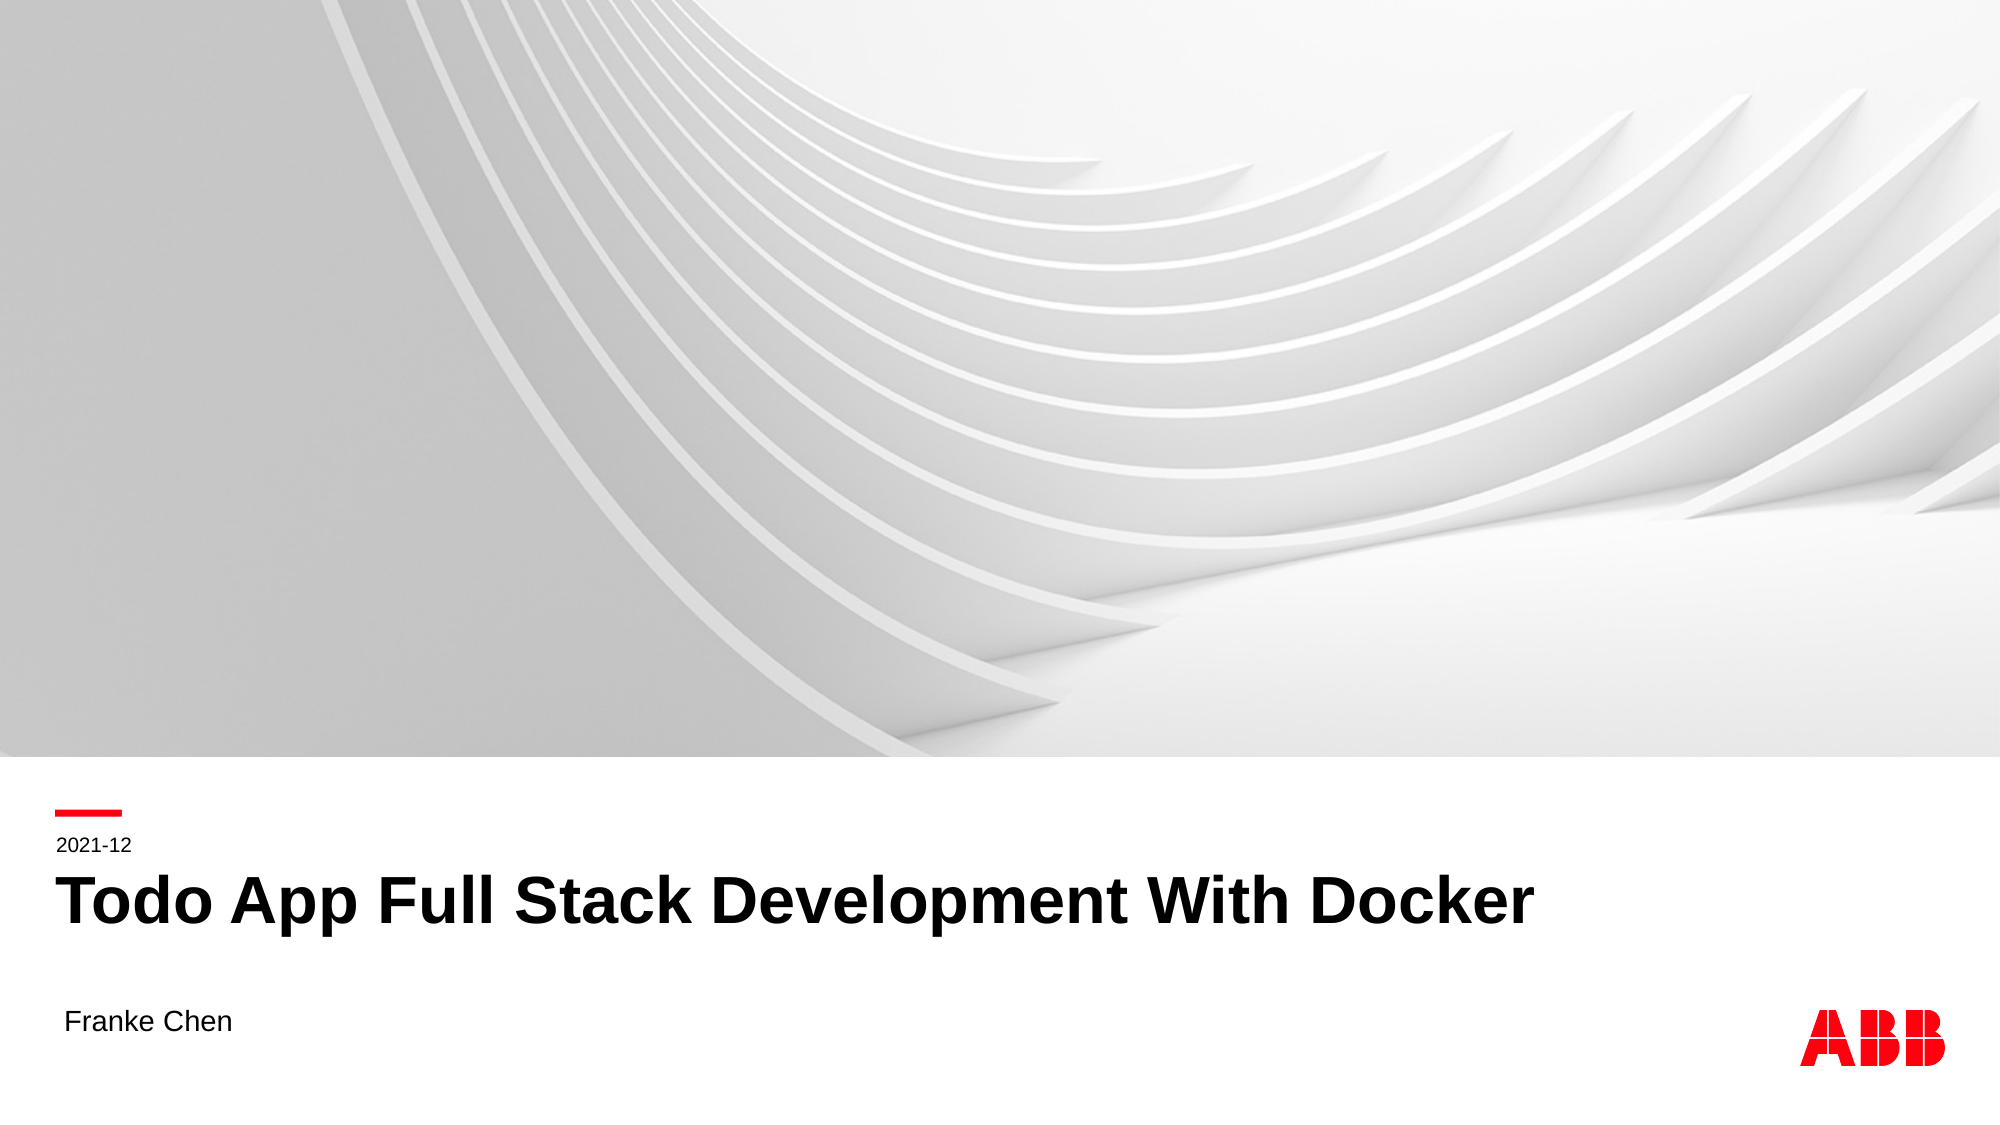

2021-12
# Todo App Full Stack Development With Docker

 Franke Chen